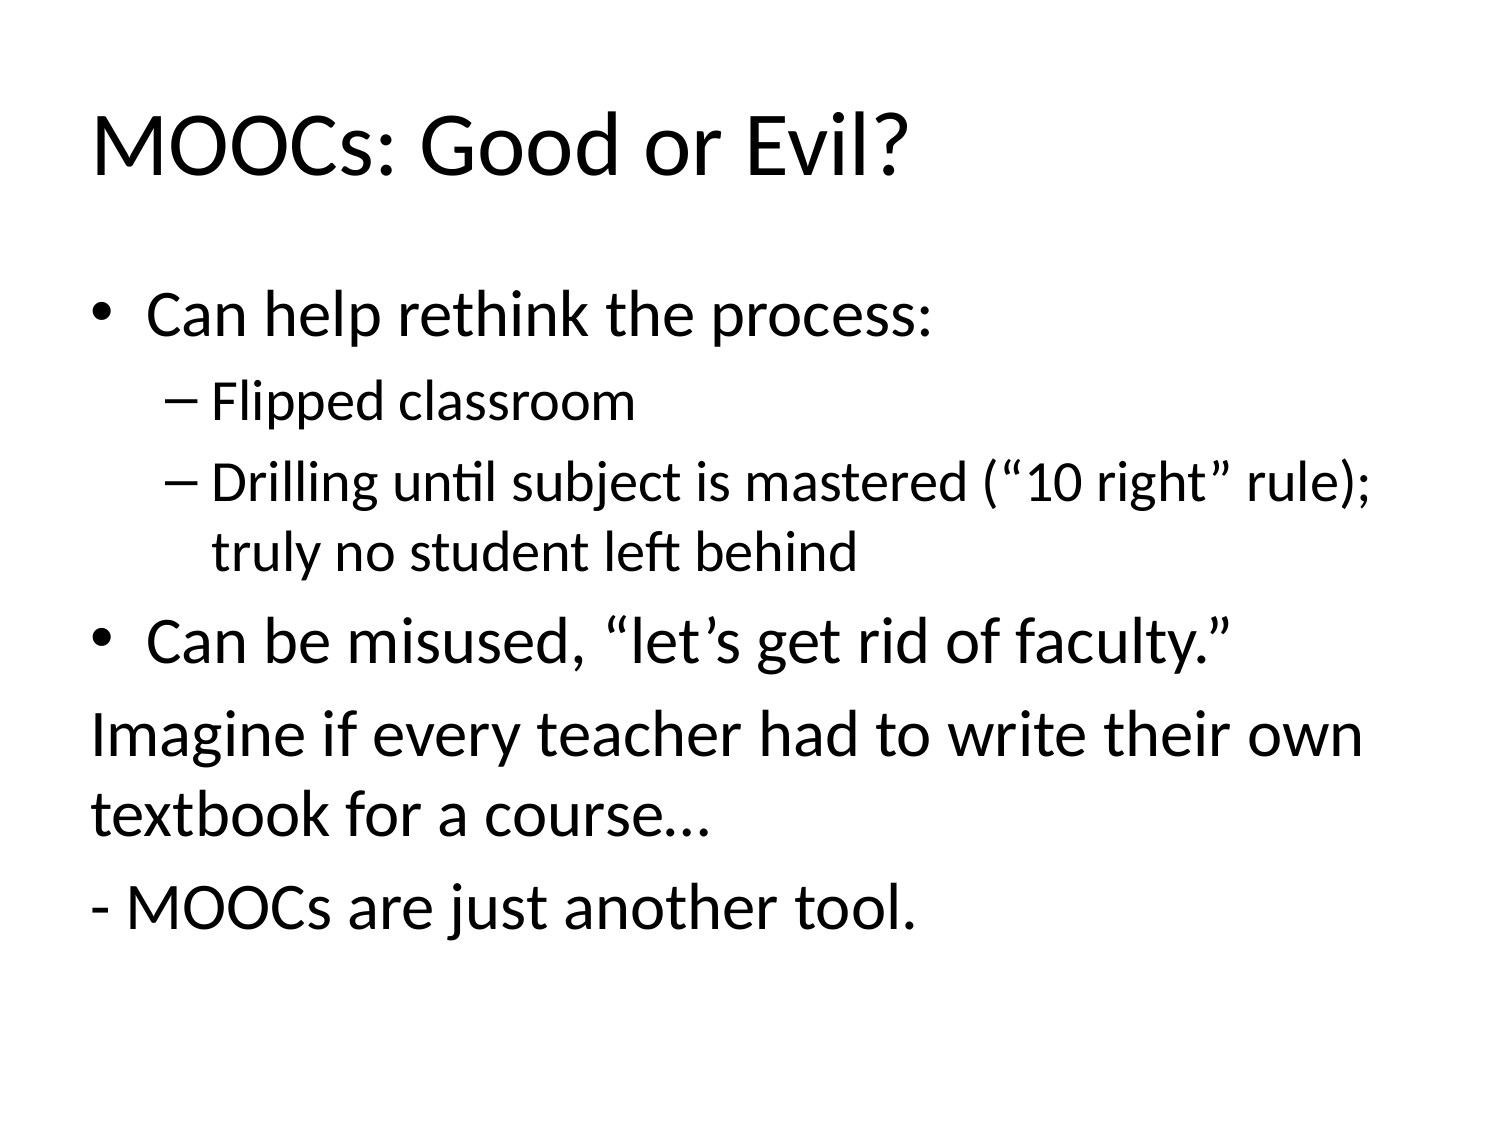

# MOOCs: Good or Evil?
Can help rethink the process:
Flipped classroom
Drilling until subject is mastered (“10 right” rule); truly no student left behind
Can be misused, “let’s get rid of faculty.”
Imagine if every teacher had to write their own textbook for a course…
- MOOCs are just another tool.